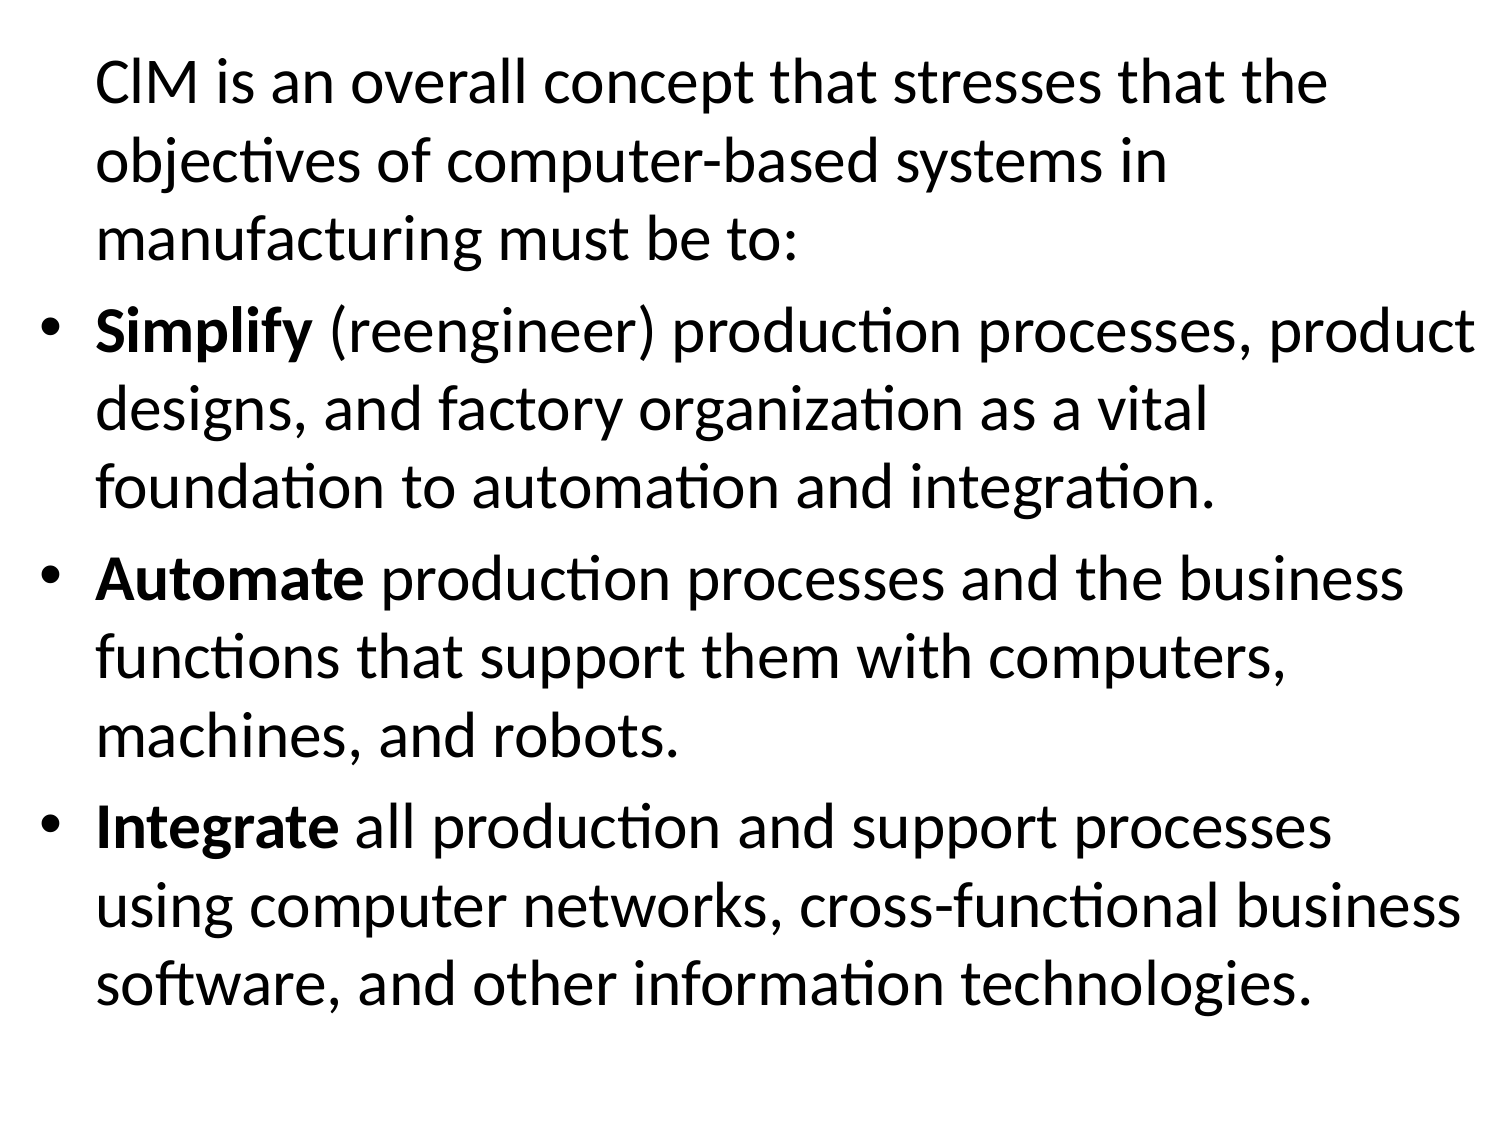

ClM is an overall concept that stresses that the objectives of computer-based systems in manufacturing must be to:
Simplify (reengineer) production processes, product designs, and factory organization as a vital foundation to automation and integration.
Automate production processes and the business functions that support them with computers, machines, and robots.
Integrate all production and support processes using computer networks, cross-functional business software, and other information technologies.